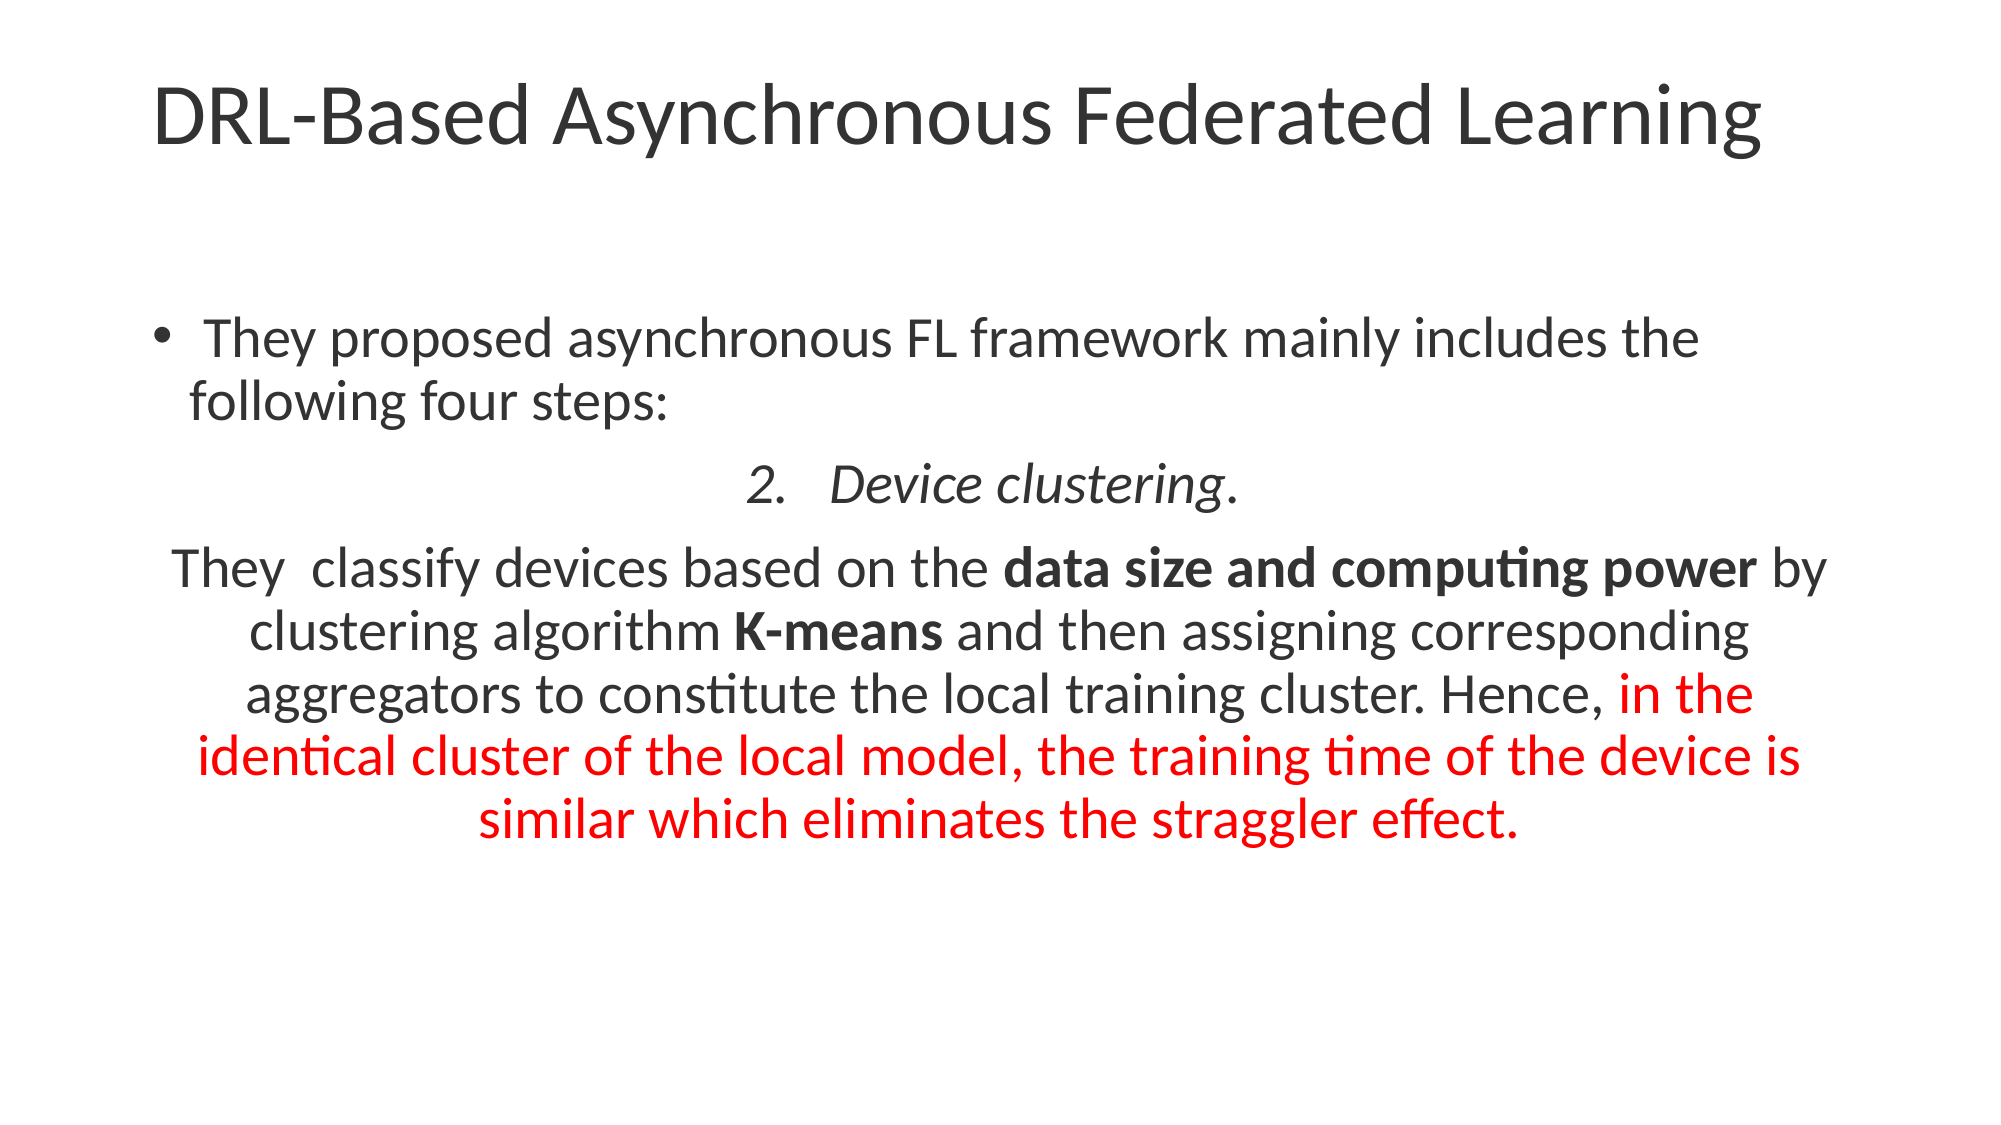

# DRL-Based Asynchronous Federated Learning
 They proposed asynchronous FL framework mainly includes the following four steps:
Device clustering.
They  classify devices based on the data size and computing power by clustering algorithm K-means and then assigning corresponding aggregators to constitute the local training cluster. Hence, in the identical cluster of the local model, the training time of the device is similar which eliminates the straggler effect.